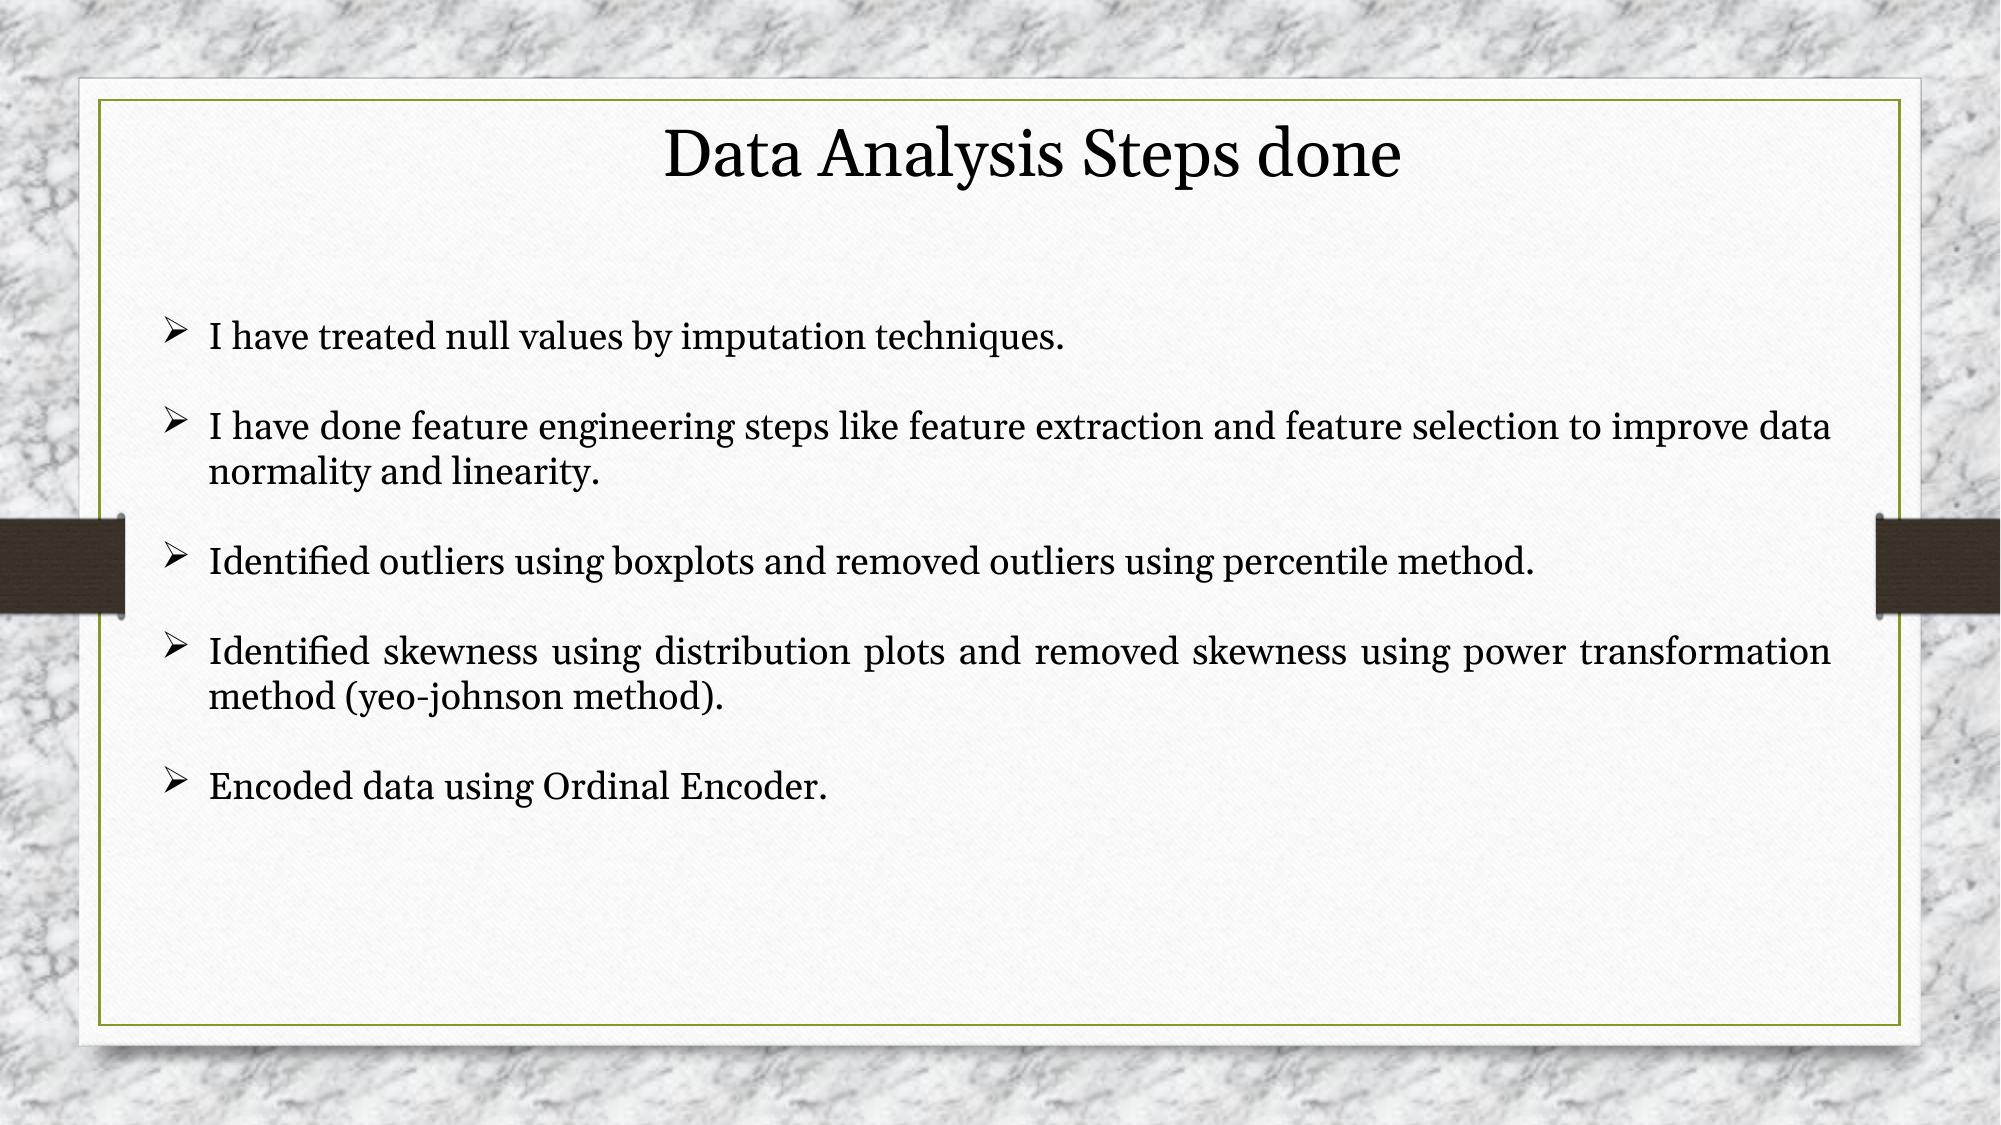

Data Analysis Steps done
I have treated null values by imputation techniques.

I have done feature engineering steps like feature extraction and feature selection to improve data normality and linearity.

Identified outliers using boxplots and removed outliers using percentile method.

Identified skewness using distribution plots and removed skewness using power transformation method (yeo-johnson method).

Encoded data using Ordinal Encoder.